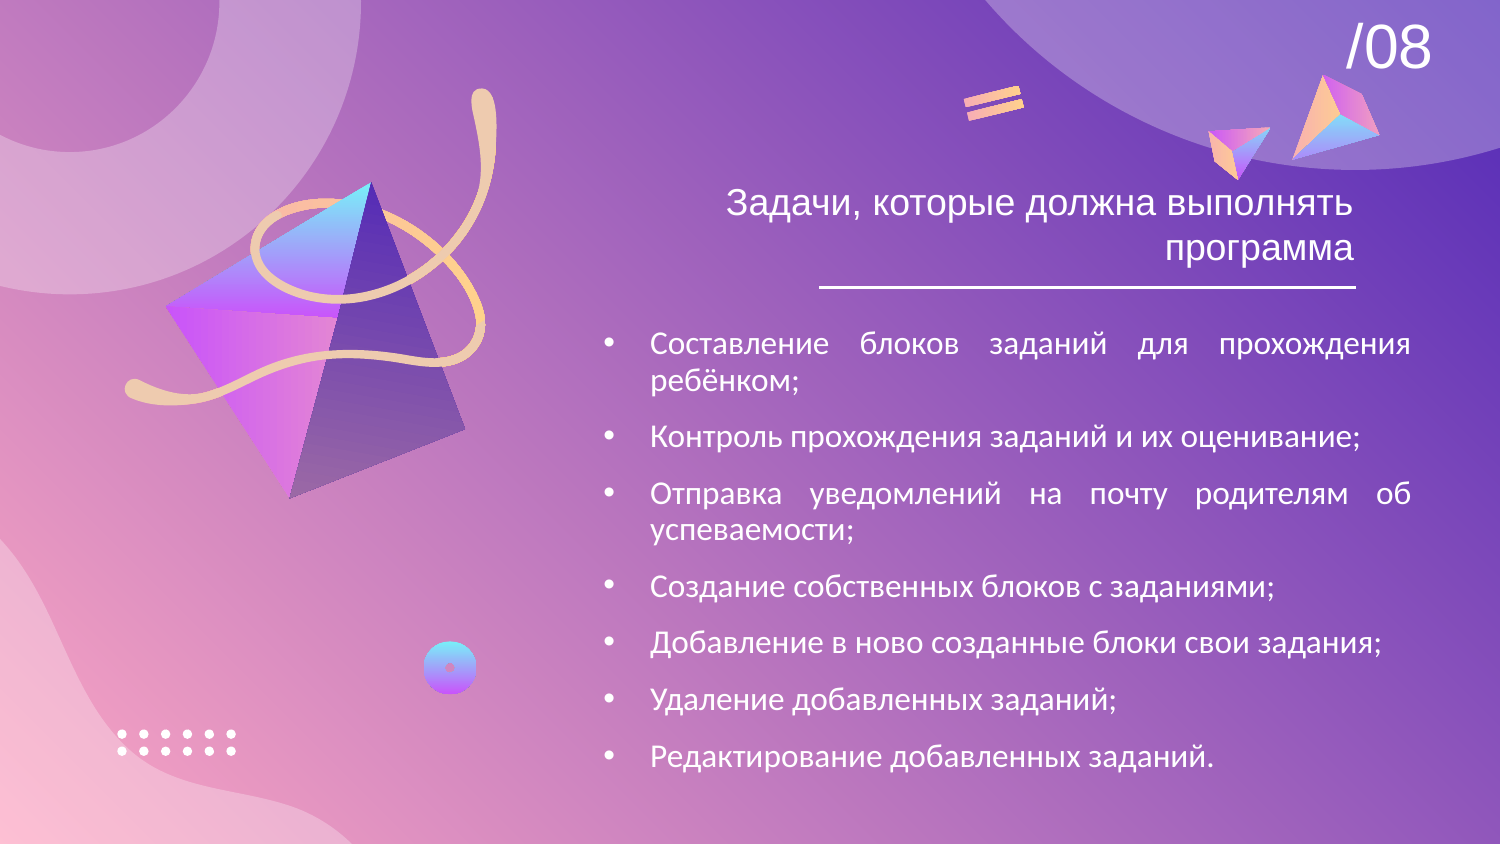

/08

# Задачи, которые должна выполнять программа
Составление блоков заданий для прохождения ребёнком;
Контроль прохождения заданий и их оценивание;
Отправка уведомлений на почту родителям об успеваемости;
Создание собственных блоков с заданиями;
Добавление в ново созданные блоки свои задания;
Удаление добавленных заданий;
Редактирование добавленных заданий.